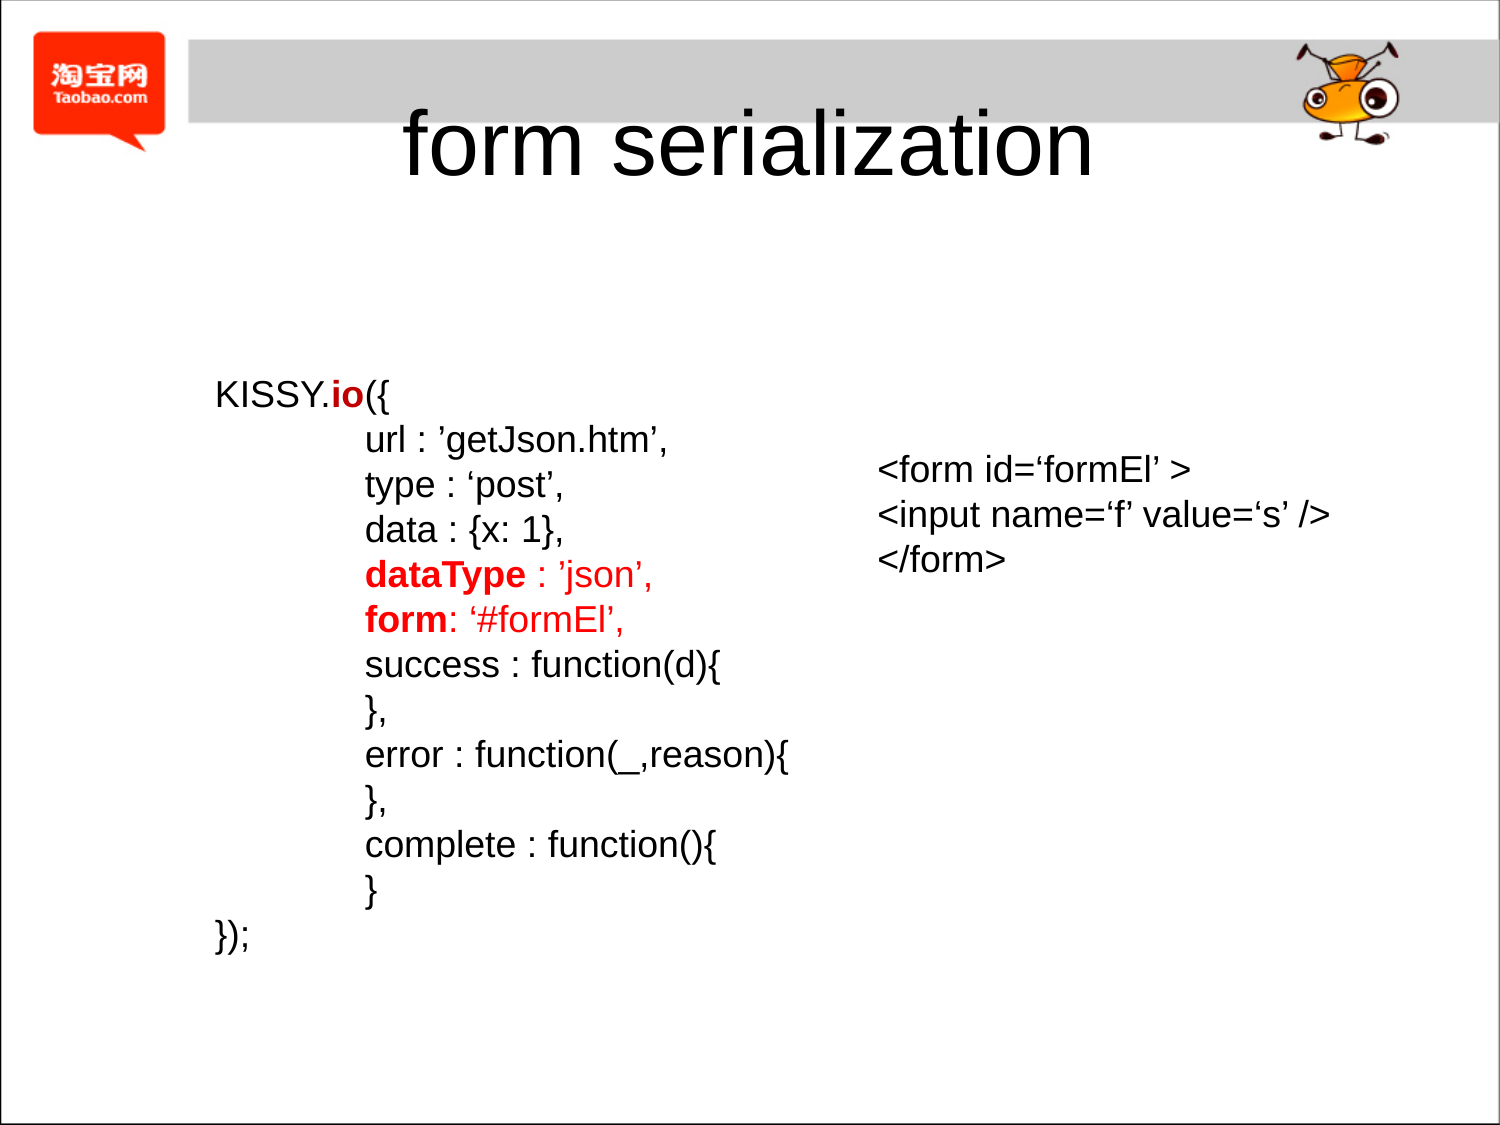

# form serialization
KISSY.io({
	url : ’getJson.htm’,
	type : ‘post’,
	data : {x: 1},
	dataType : ’json’,
	form: ‘#formEl’,
	success : function(d){
	},
	error : function(_,reason){
	},
	complete : function(){
	}
});
<form id=‘formEl’ >
<input name=‘f’ value=‘s’ />
</form>